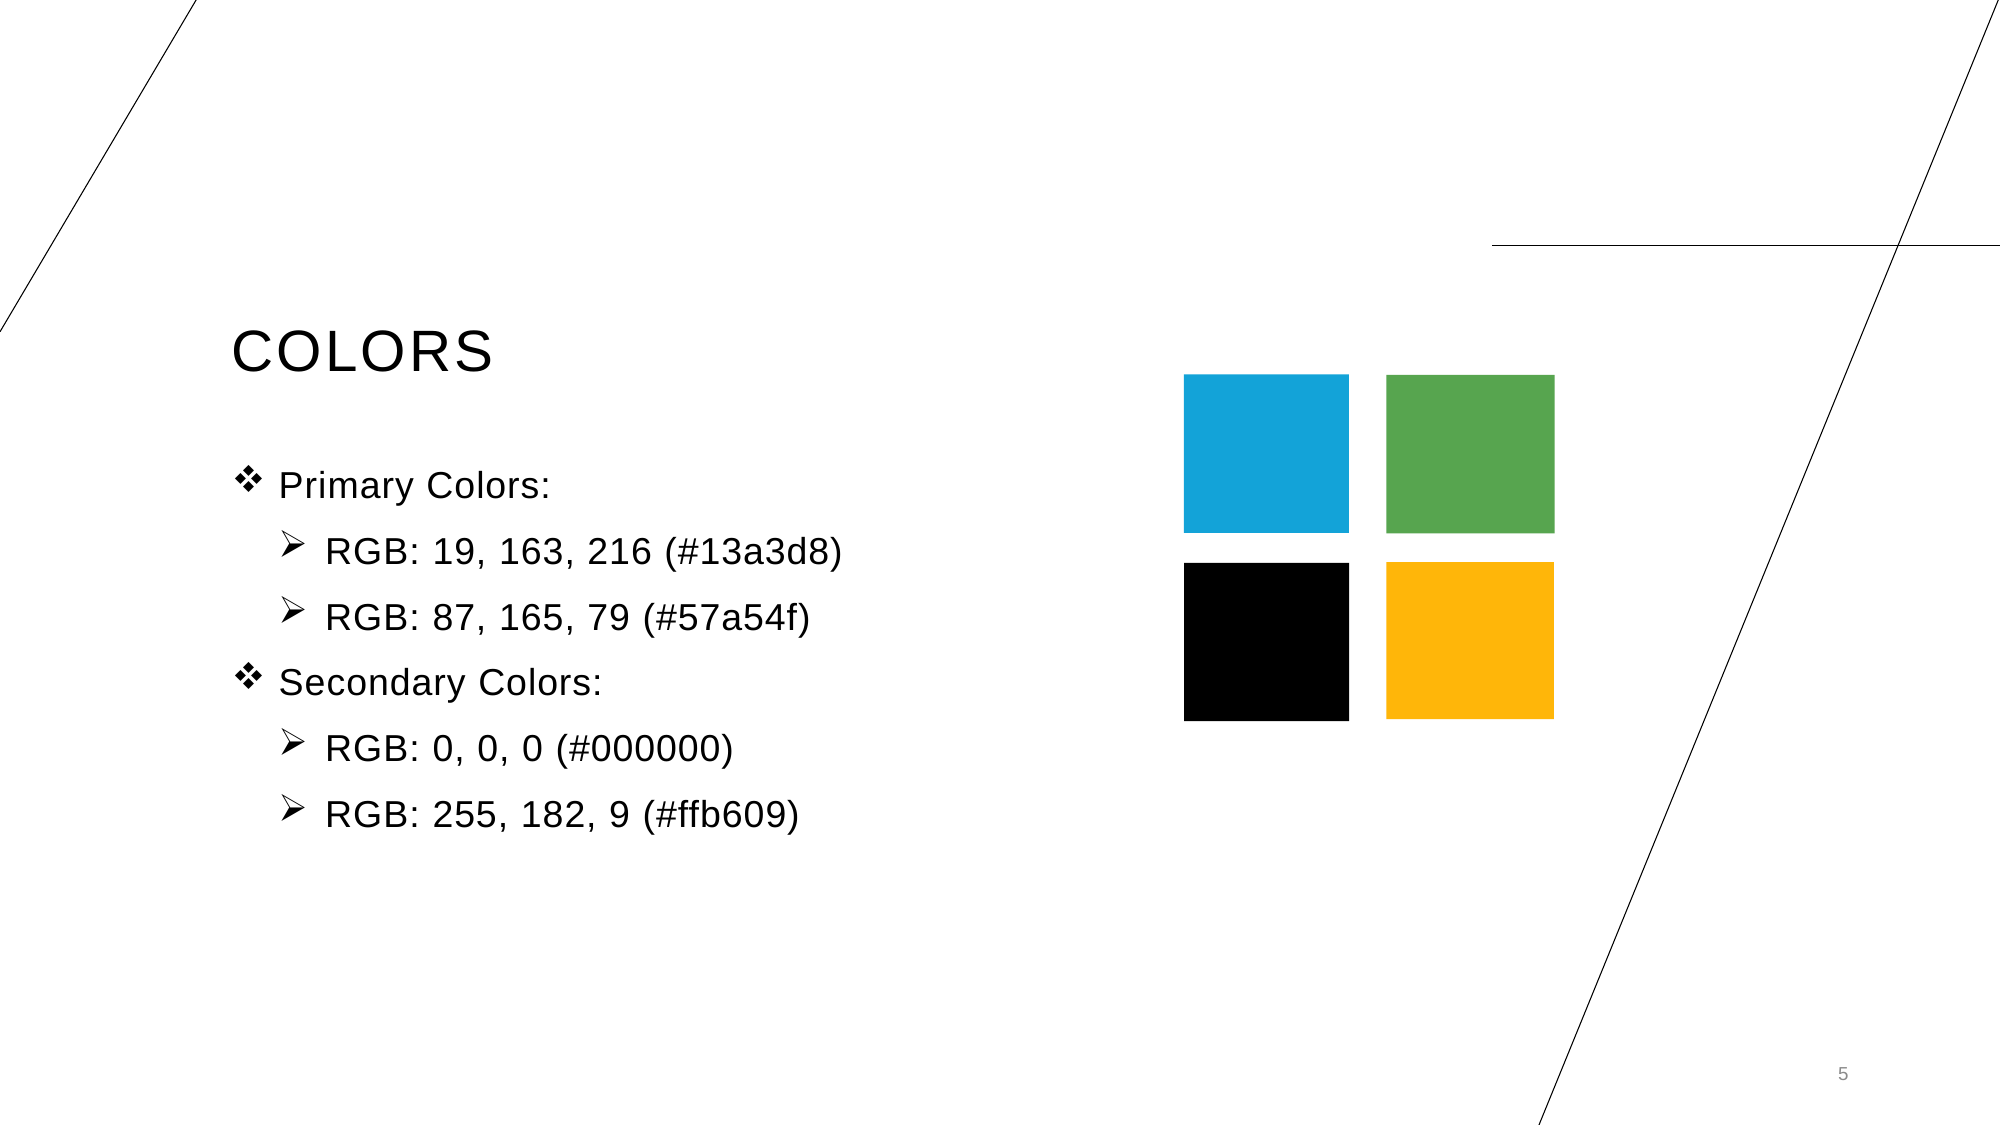

# ColoRS

Primary Colors:
RGB: 19, 163, 216 (#13a3d8)
RGB: 87, 165, 79 (#57a54f)
Secondary Colors:
RGB: 0, 0, 0 (#000000)
RGB: 255, 182, 9 (#ffb609)

5